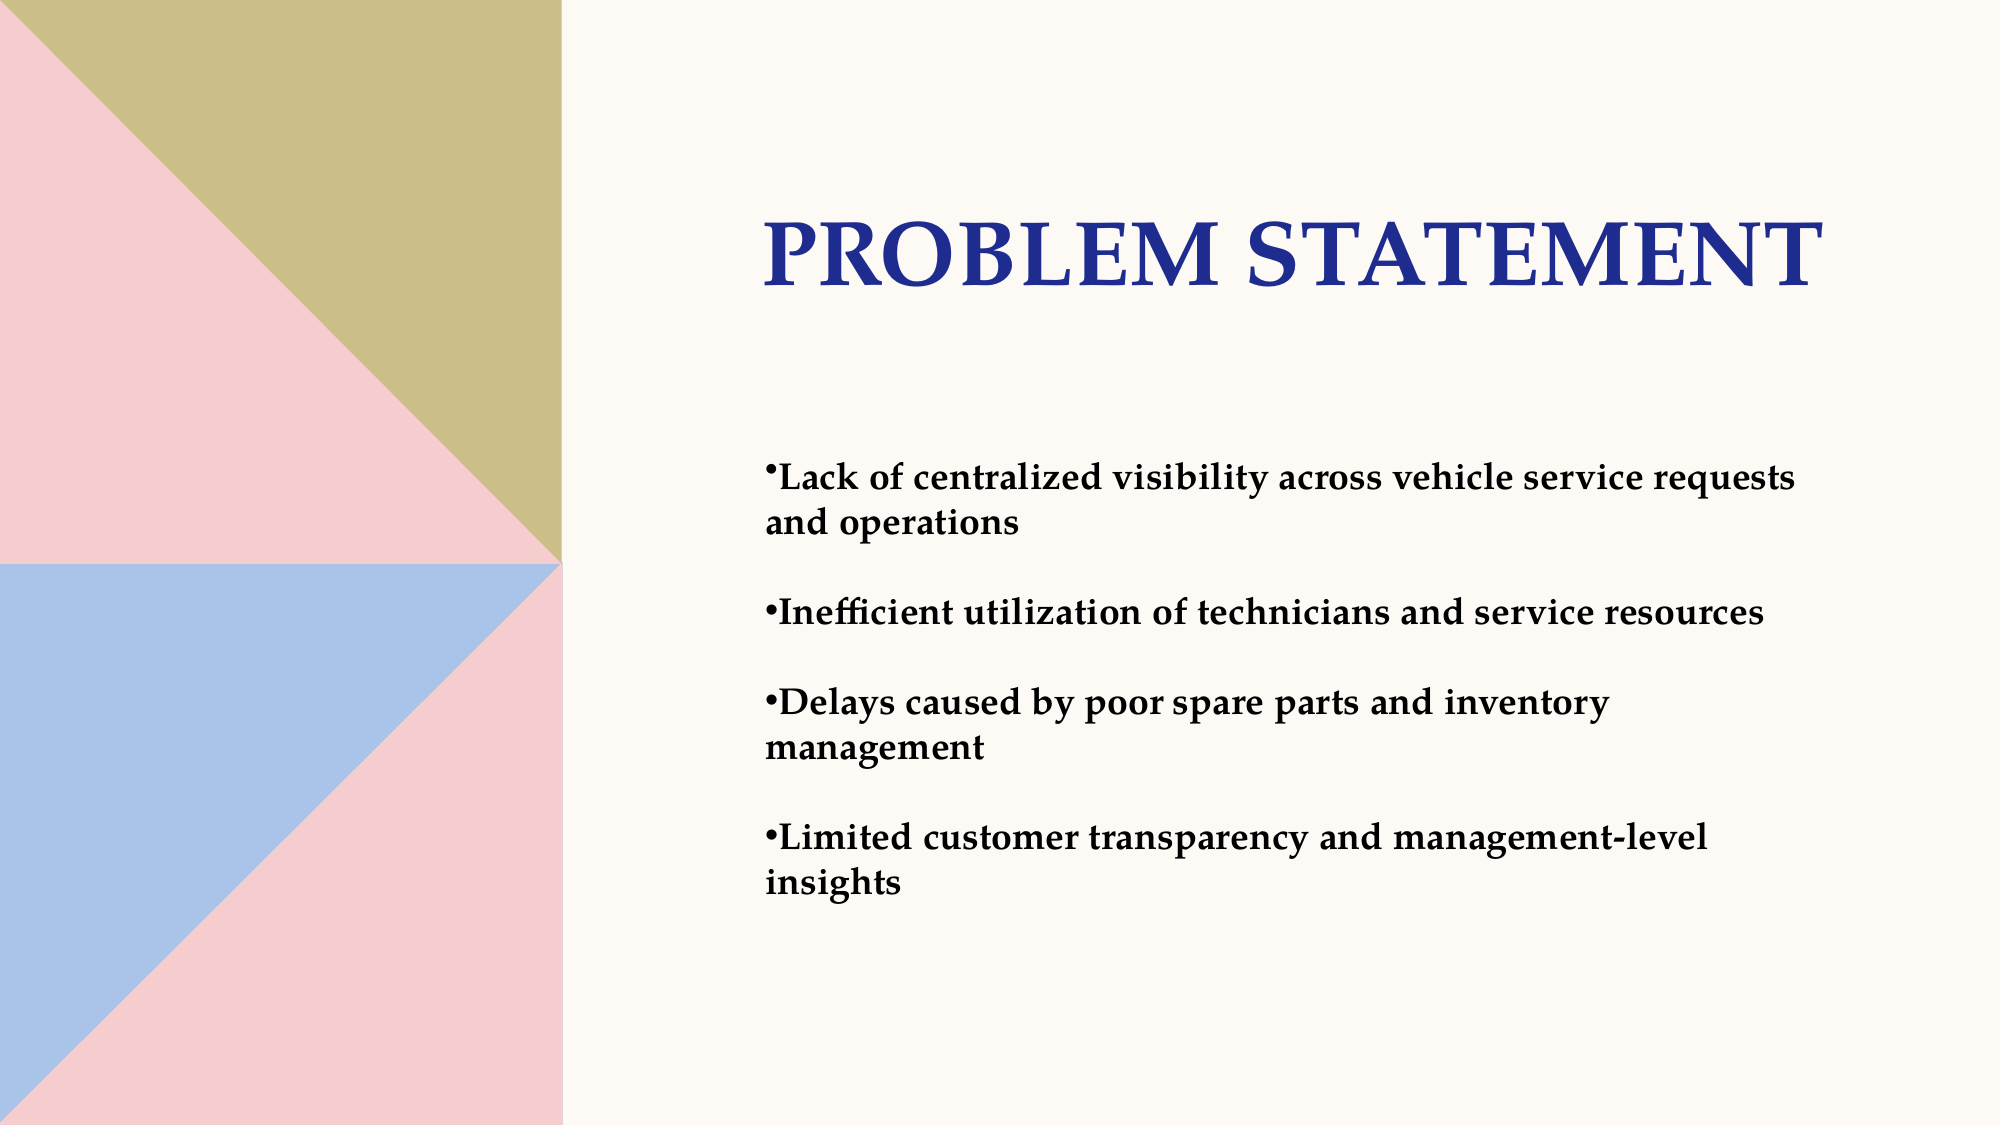

# Problem statement

Lack of centralized visibility across vehicle service requests and operations

Inefficient utilization of technicians and service resources

Delays caused by poor spare parts and inventory management

Limited customer transparency and management-level insights